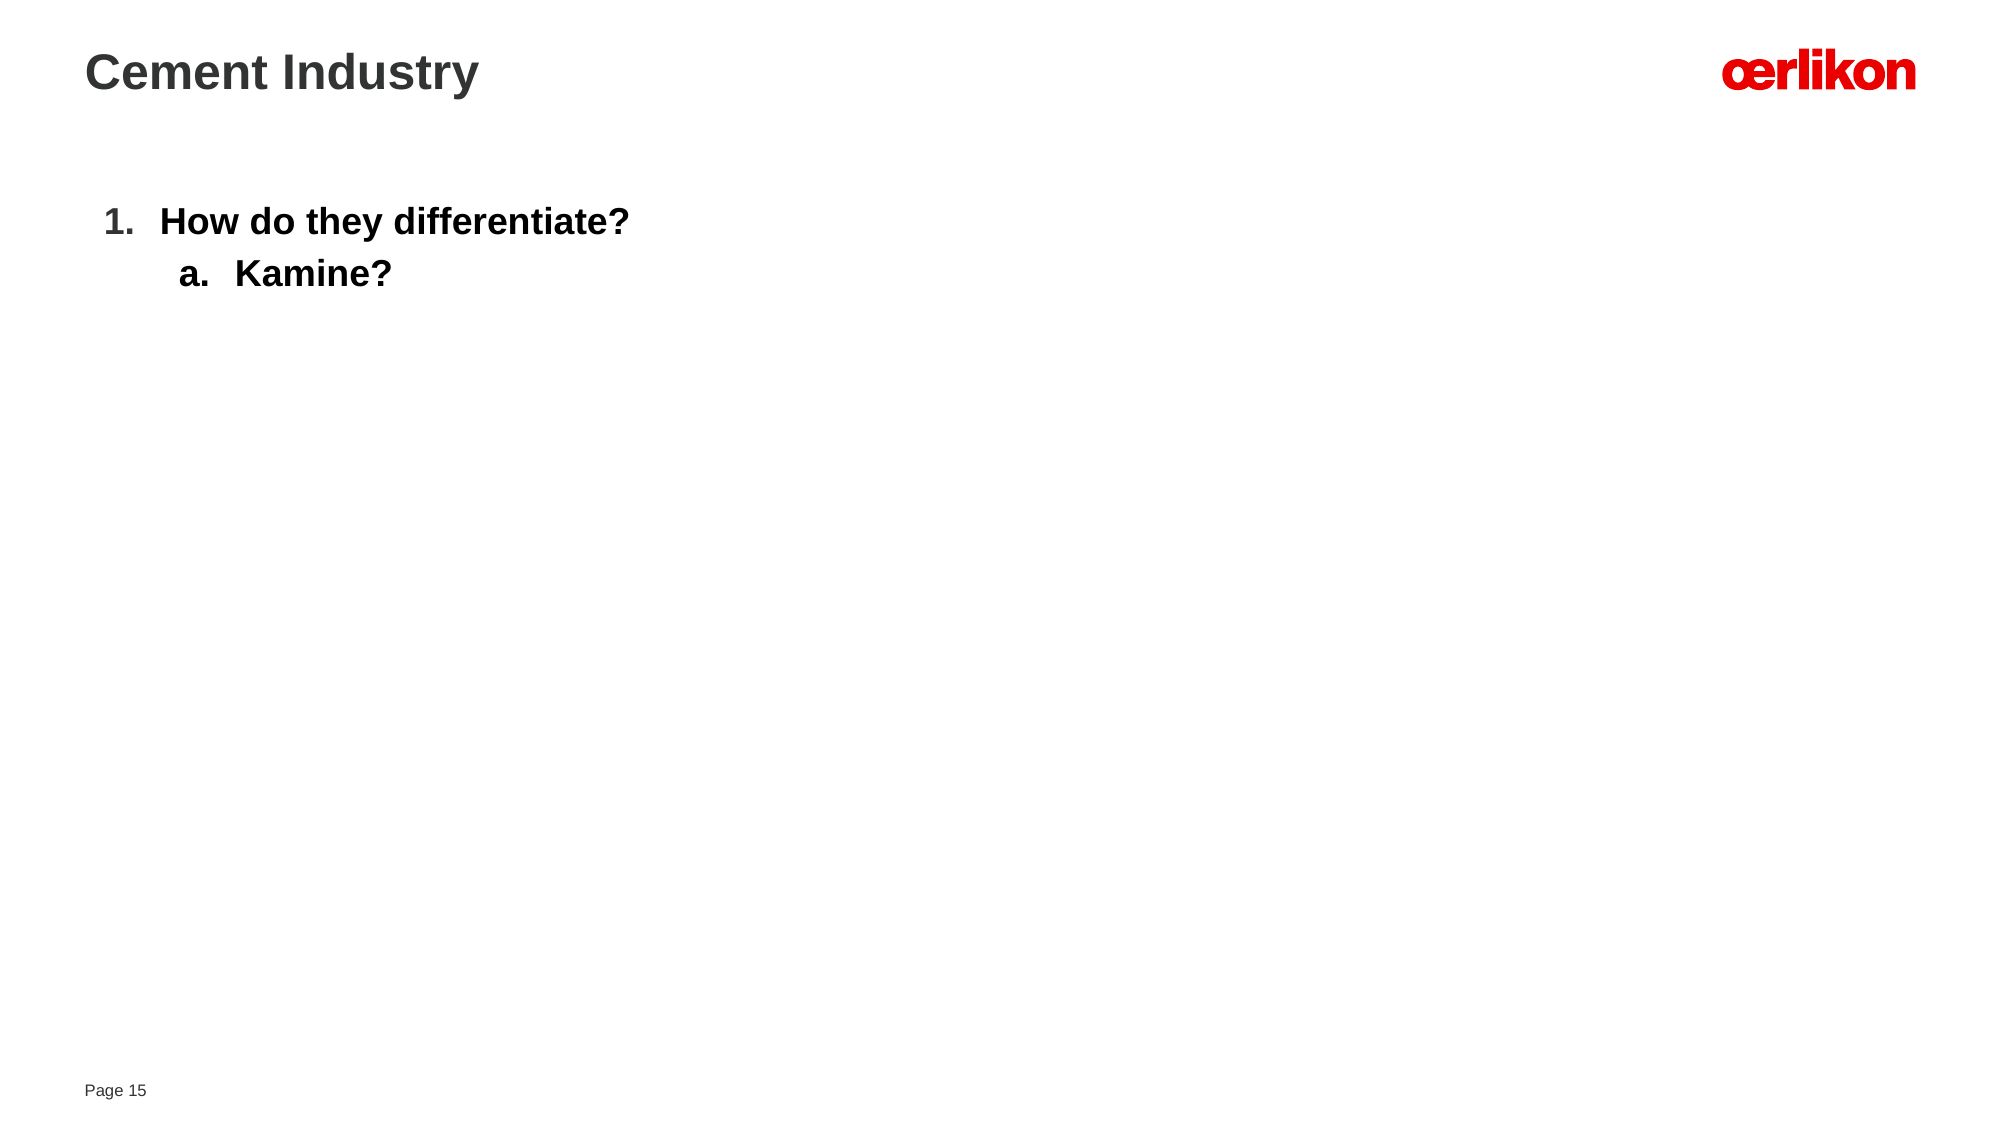

# Cement Industry
How do they differentiate?
Kamine?

.

Page 15